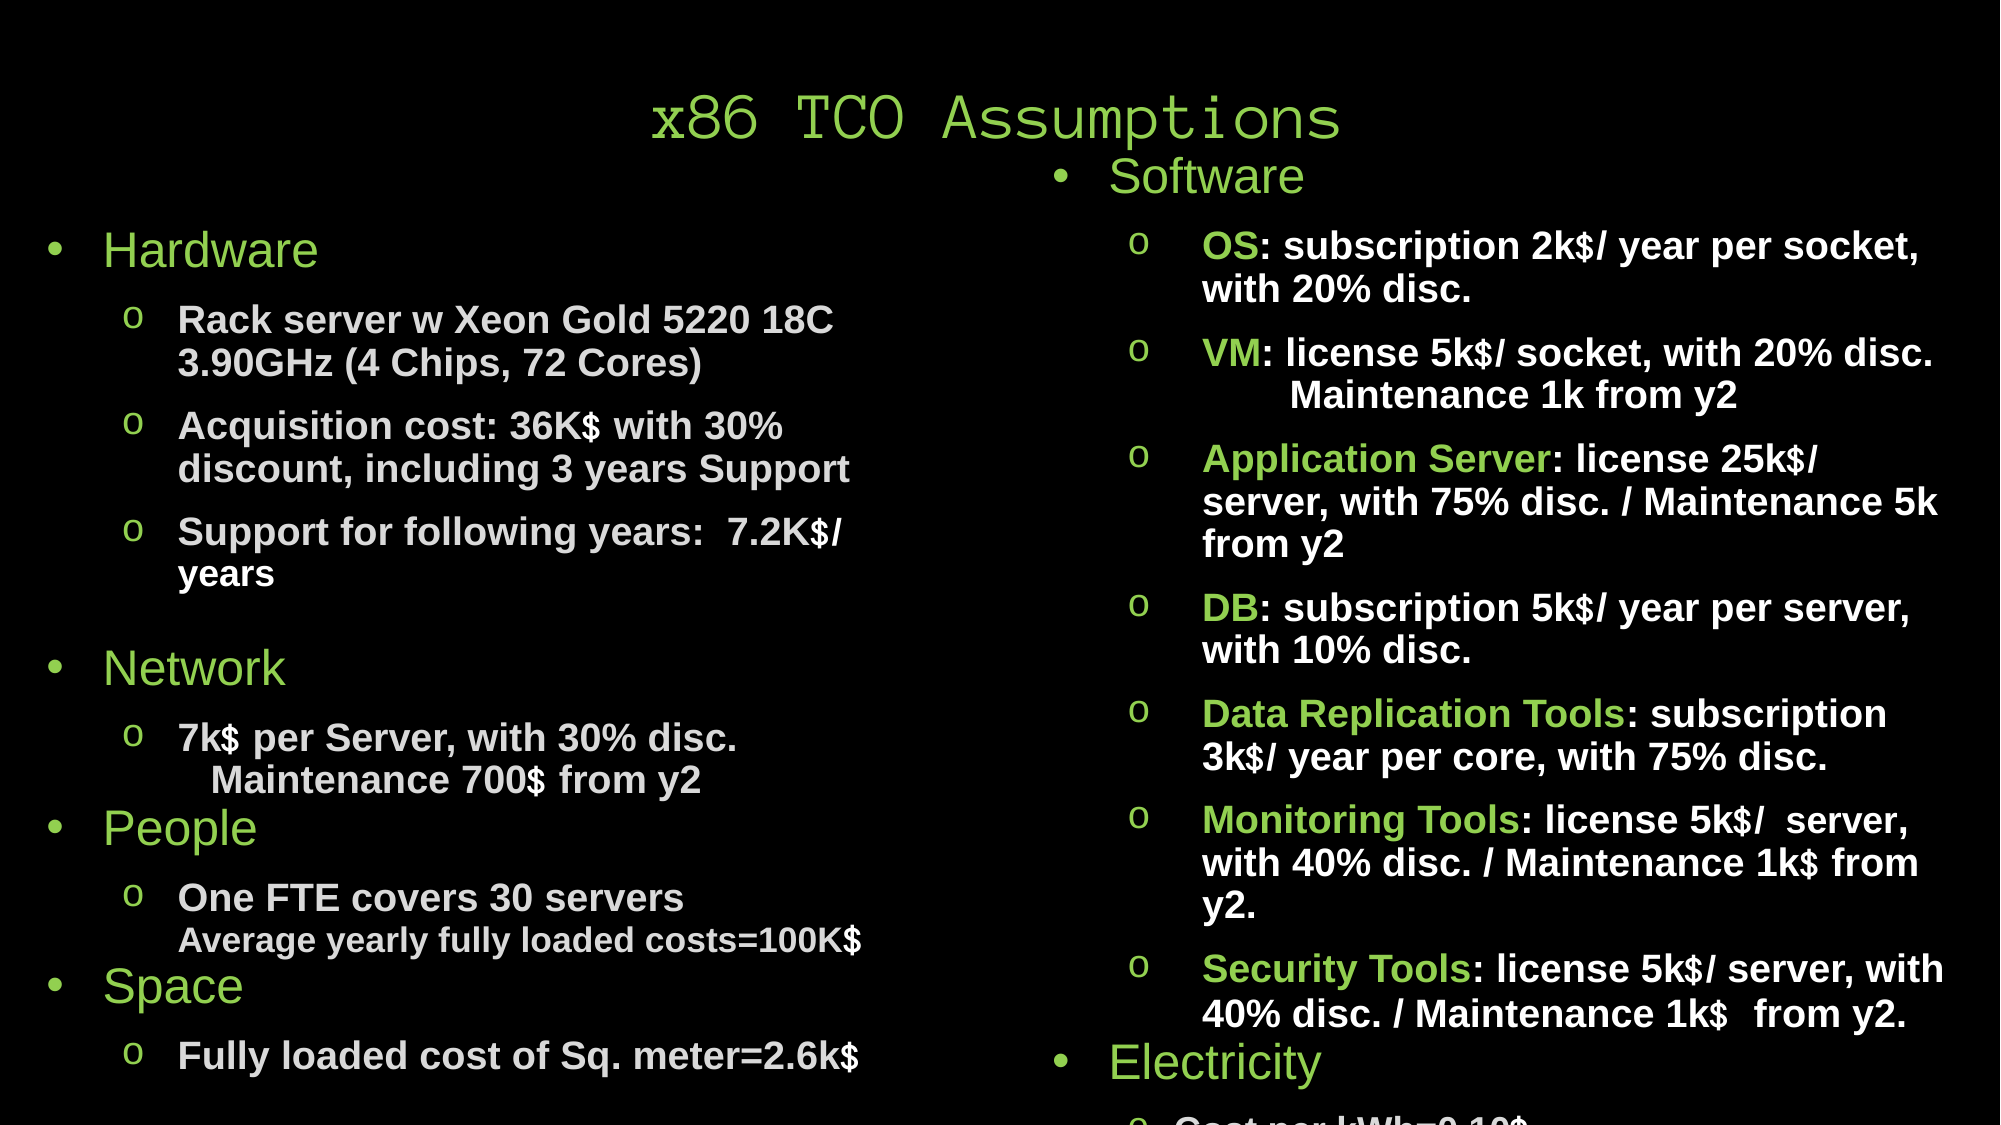

# x86 TCO Assumptions
Software
OS: subscription 2k$/ year per socket, with 20% disc.
VM: license 5k$/ socket, with 20% disc.          Maintenance 1k from y2
Application Server: license 25k$/ server, with 75% disc. / Maintenance 5k from y2
DB: subscription 5k$/ year per server, with 10% disc.
Data Replication Tools: subscription 3k$/ year per core, with 75% disc.
Monitoring Tools: license 5k$/  server, with 40% disc. / Maintenance 1k$ from y2.
Security Tools: license 5k$/ server, with 40% disc. / Maintenance 1k$ from y2.
Electricity
Cost per kWh=0,10$
Hardware
Rack server w Xeon Gold 5220 18C 3.90GHz (4 Chips, 72 Cores)
Acquisition cost: 36K$ with 30% discount, including 3 years Support
Support for following years:  7.2K$/ years

Network
7k$ per Server, with 30% disc.                       Maintenance 700$ from y2
People
One FTE covers 30 servers    	   Average yearly fully loaded costs=100K$
Space
Fully loaded cost of Sq. meter=2.6k$